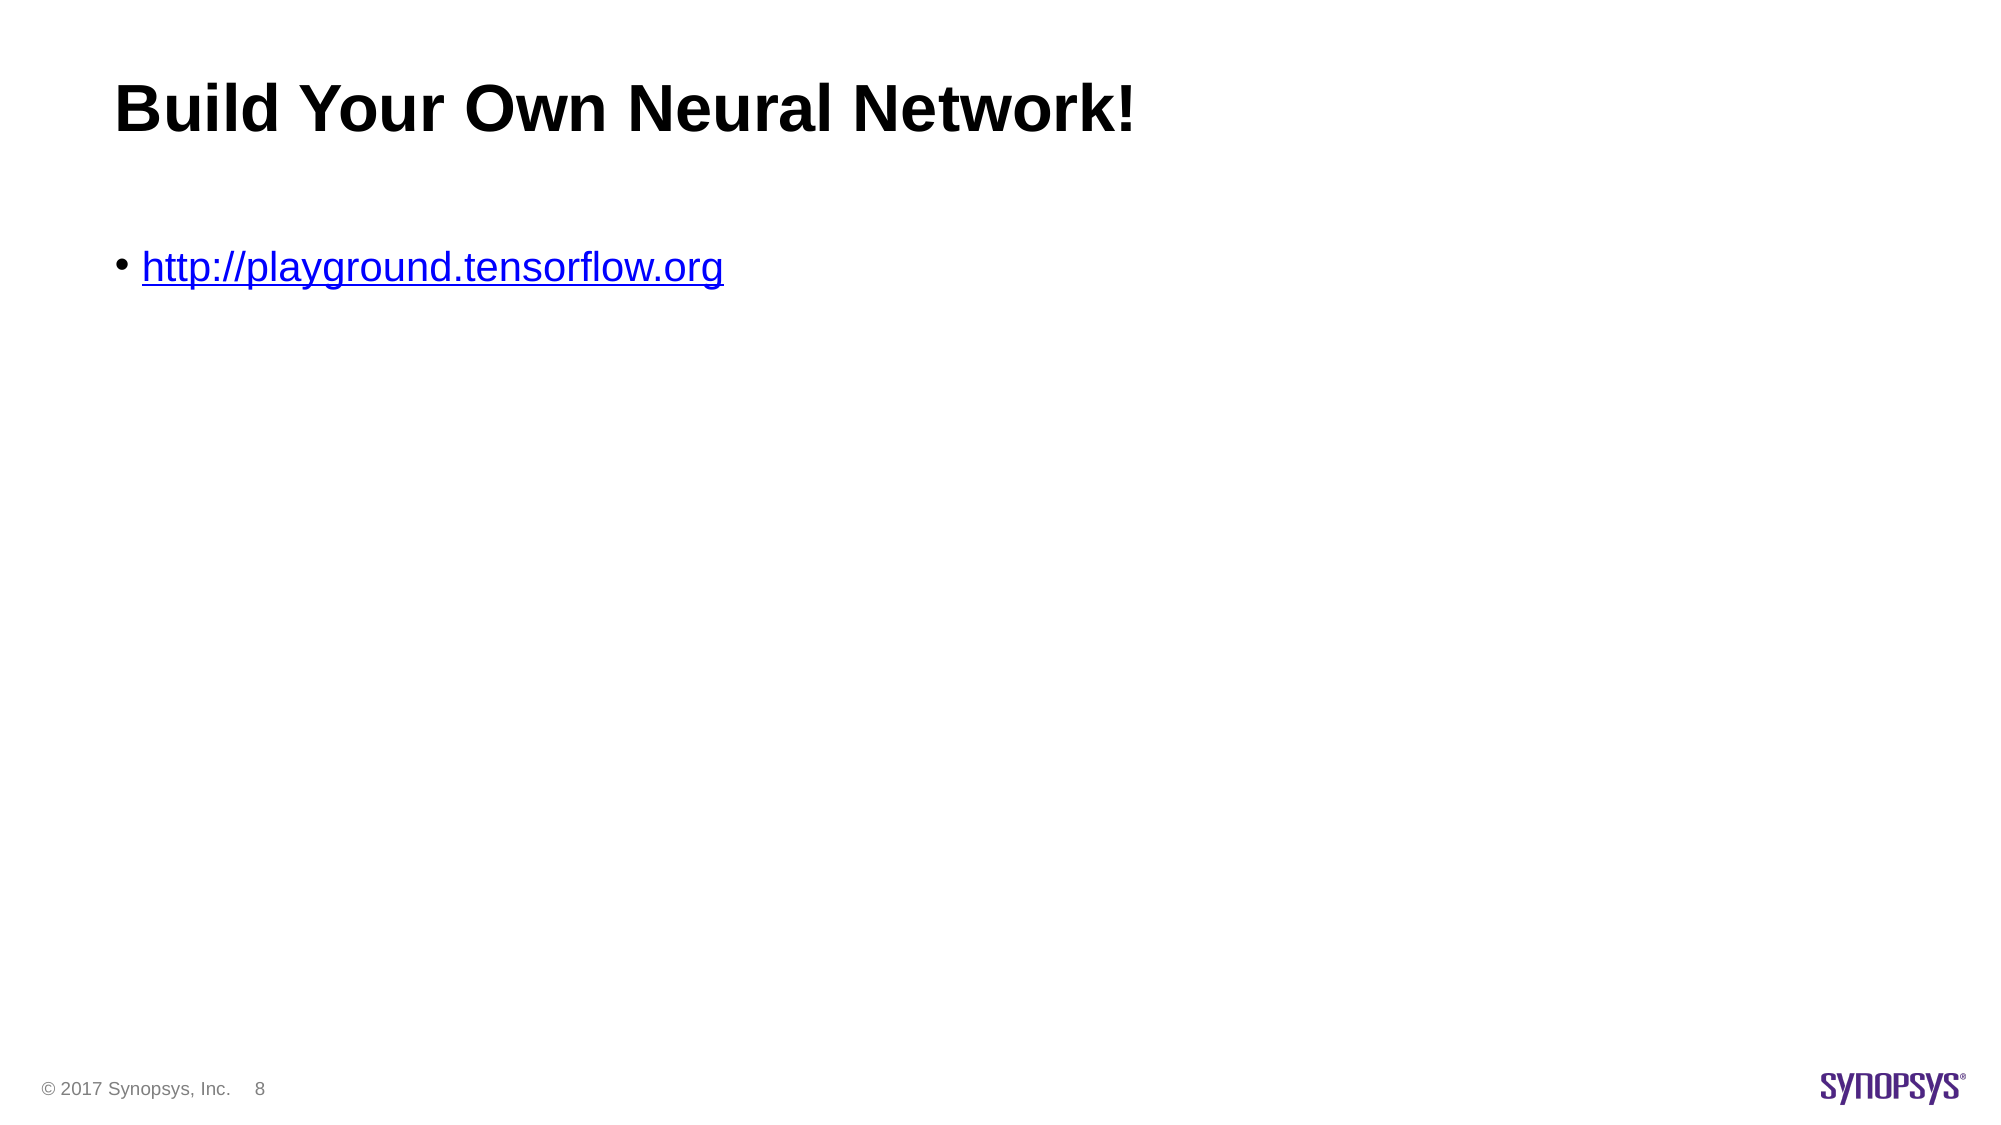

# Build Your Own Neural Network!
http://playground.tensorflow.org